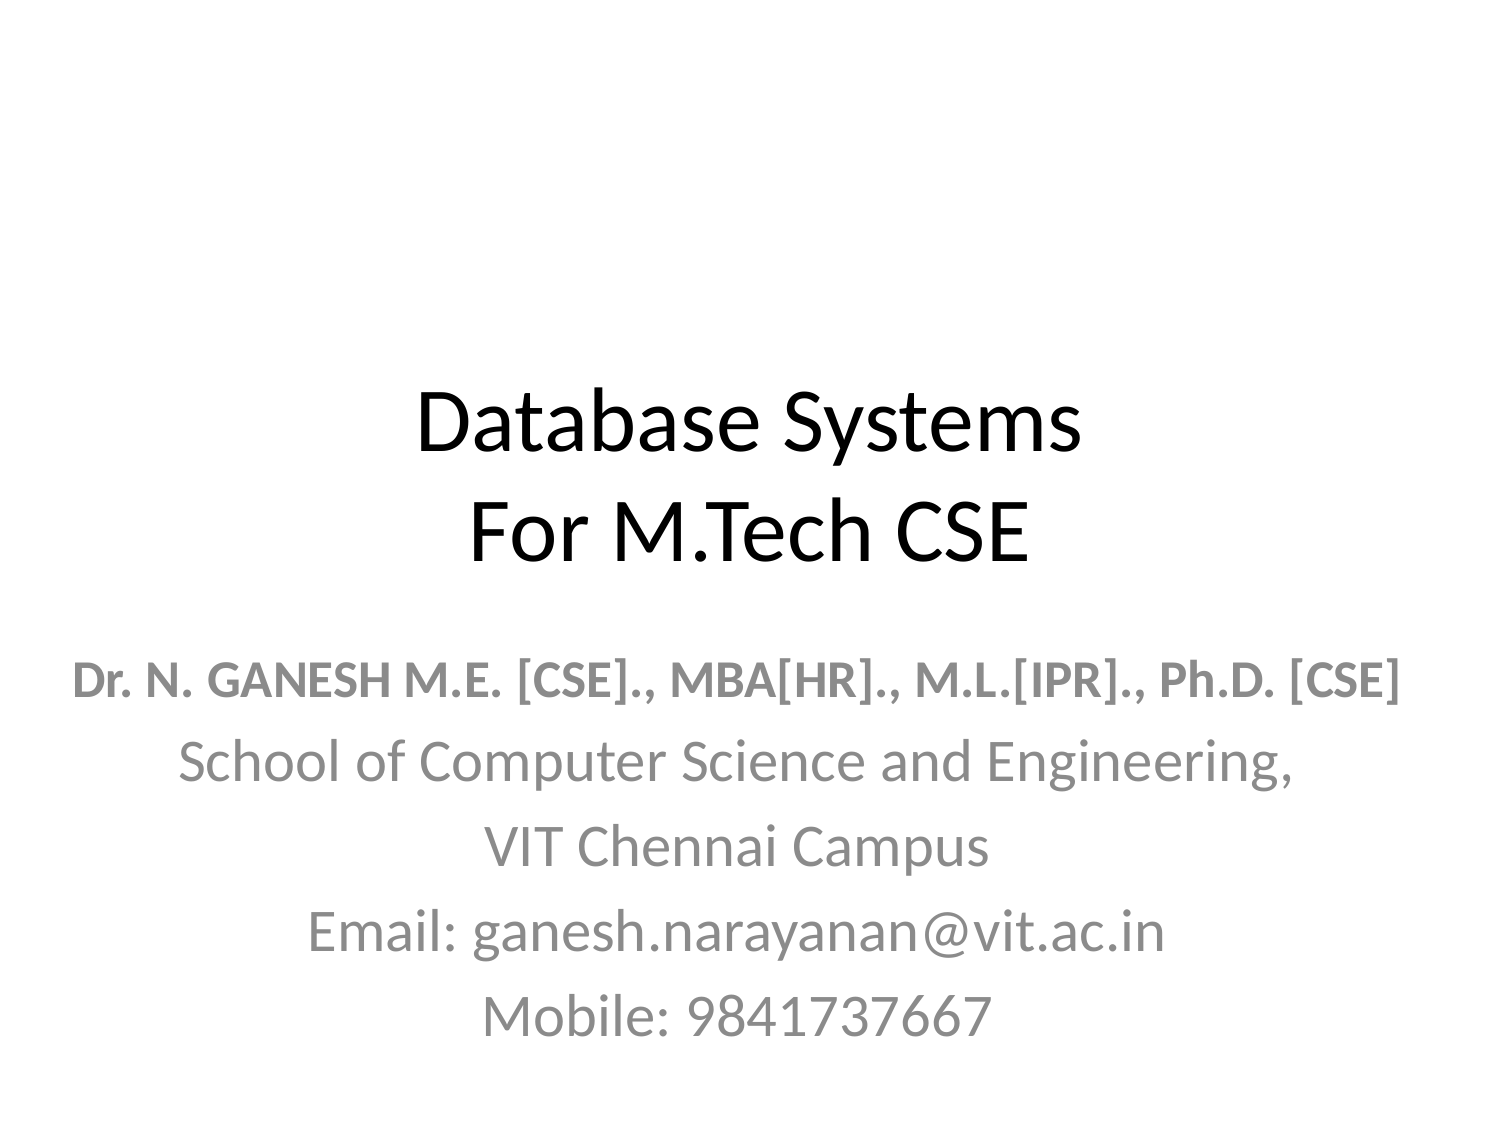

# Database Systems For M.Tech CSE
Dr. N. GANESH M.E. [CSE]., MBA[HR]., M.L.[IPR]., Ph.D. [CSE]
School of Computer Science and Engineering,
VIT Chennai Campus
Email: ganesh.narayanan@vit.ac.in
Mobile: 9841737667